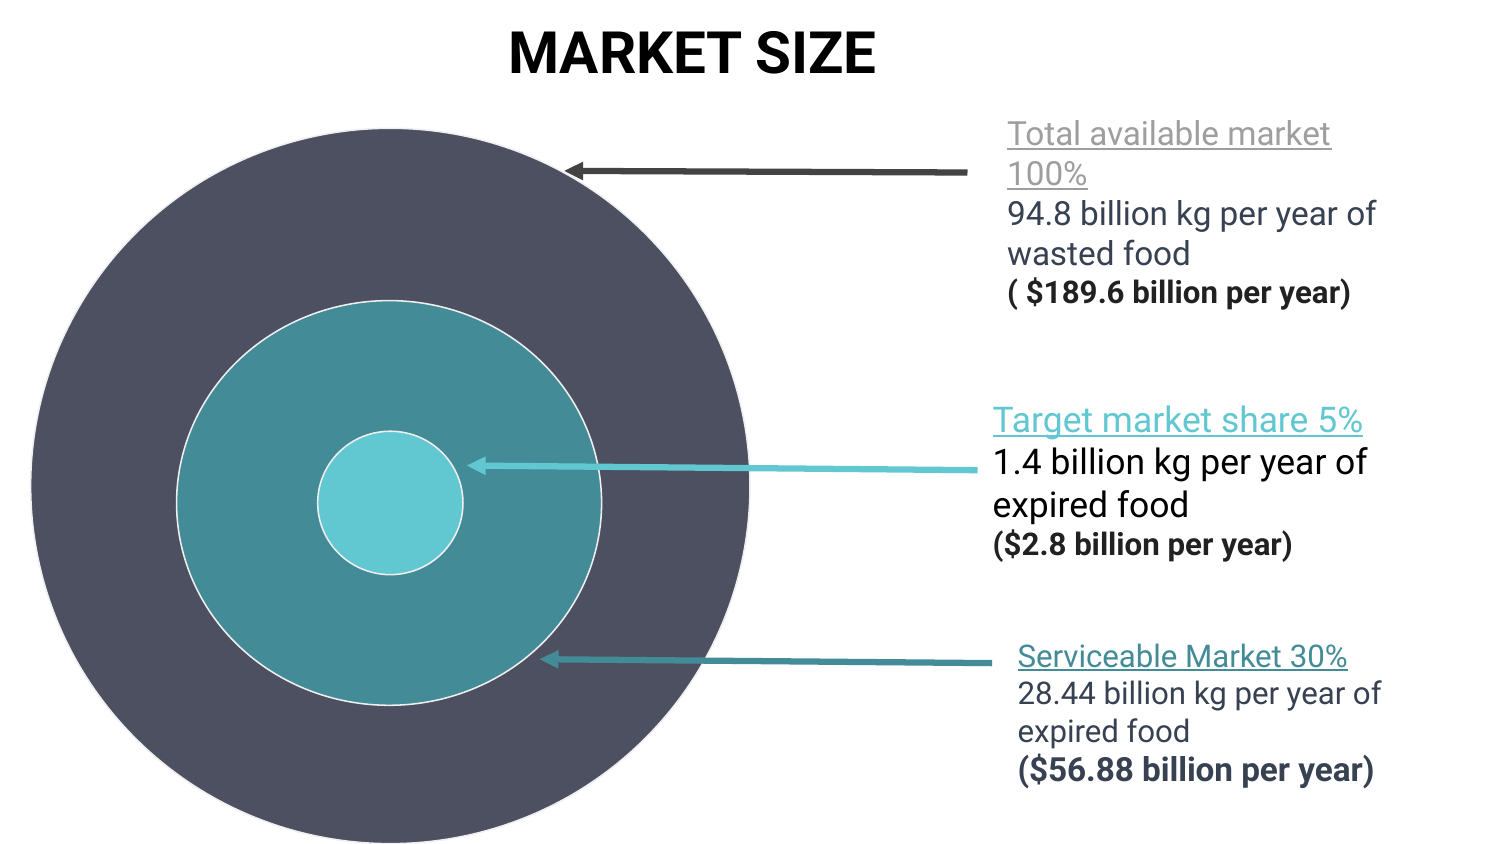

# MARKET SIZE
Total available market 100%
94.8 billion kg per year of wasted food
( $189.6 billion per year)

20%
25%

Target market share 5%
1.4 billion kg per year of expired food
($2.8 billion per year)

40%
Serviceable Market 30%
28.44 billion kg per year of expired food
($56.88 billion per year)